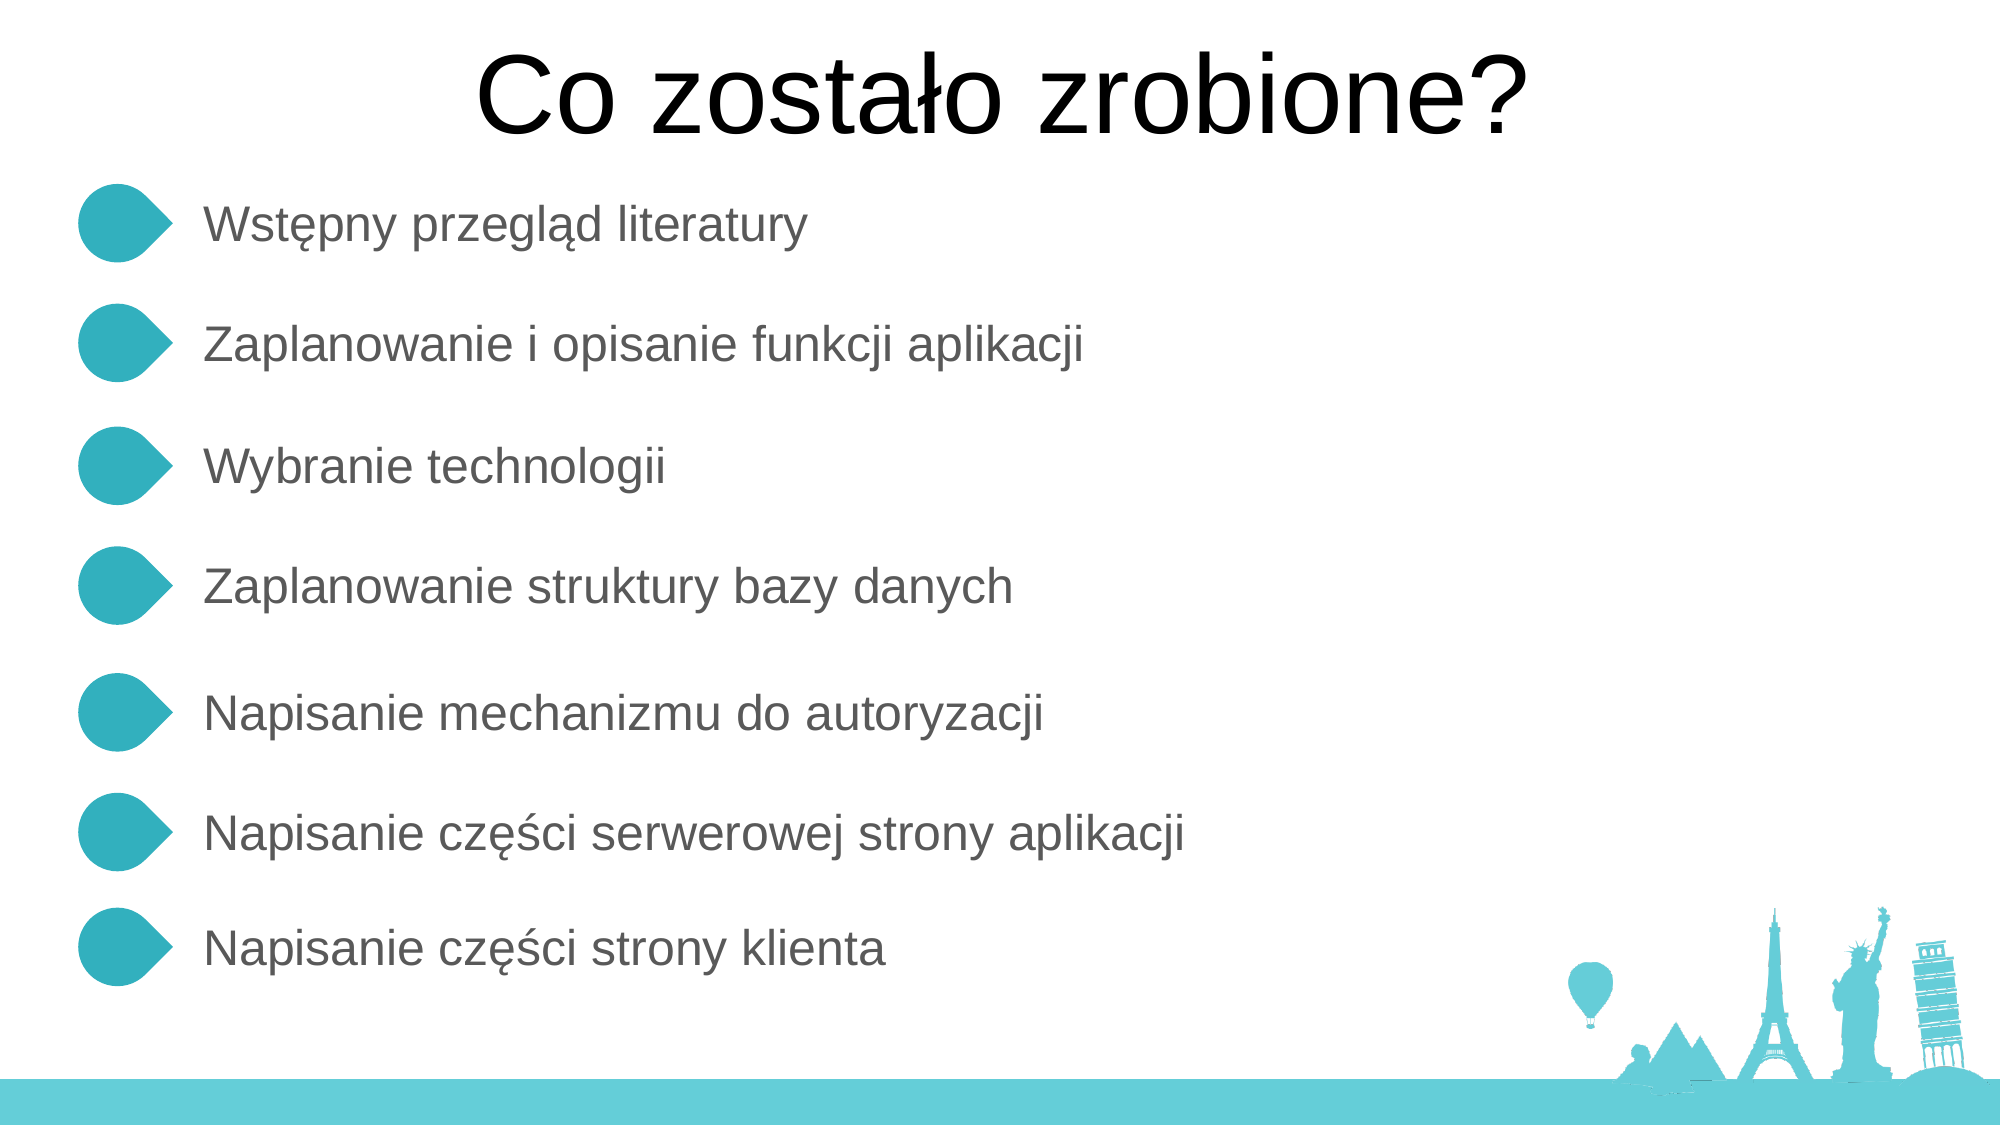

Co zostało zrobione?

Wstępny przegląd literatury

Zaplanowanie i opisanie funkcji aplikacji

Wybranie technologii

Zaplanowanie struktury bazy danych

Napisanie mechanizmu do autoryzacji

Napisanie części serwerowej strony aplikacji

Napisanie części strony klienta